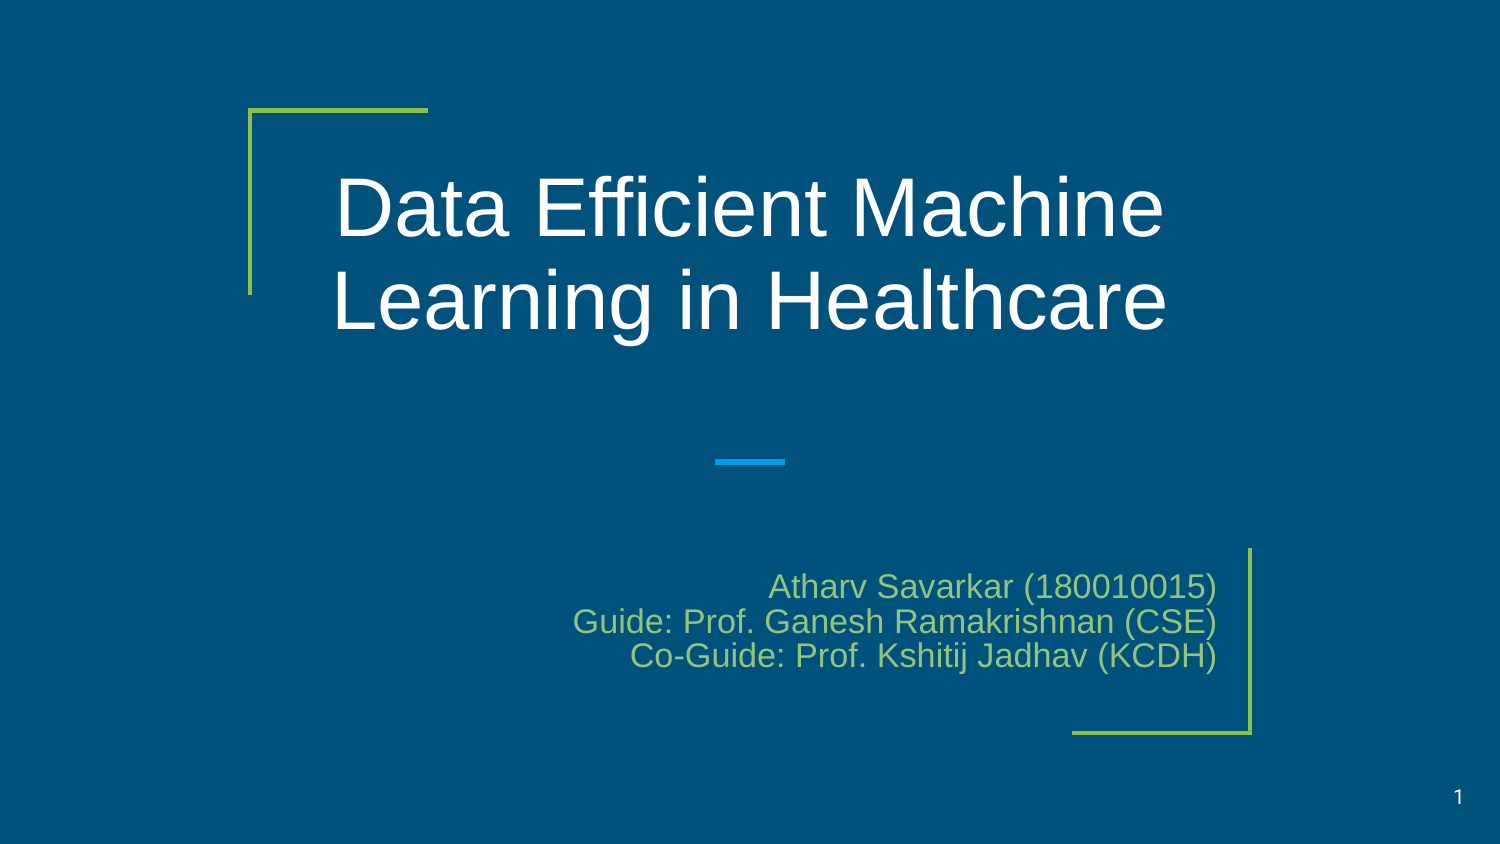

# Data Efficient Machine Learning in Healthcare
Atharv Savarkar (180010015)
Guide: Prof. Ganesh Ramakrishnan (CSE)
Co-Guide: Prof. Kshitij Jadhav (KCDH)
1